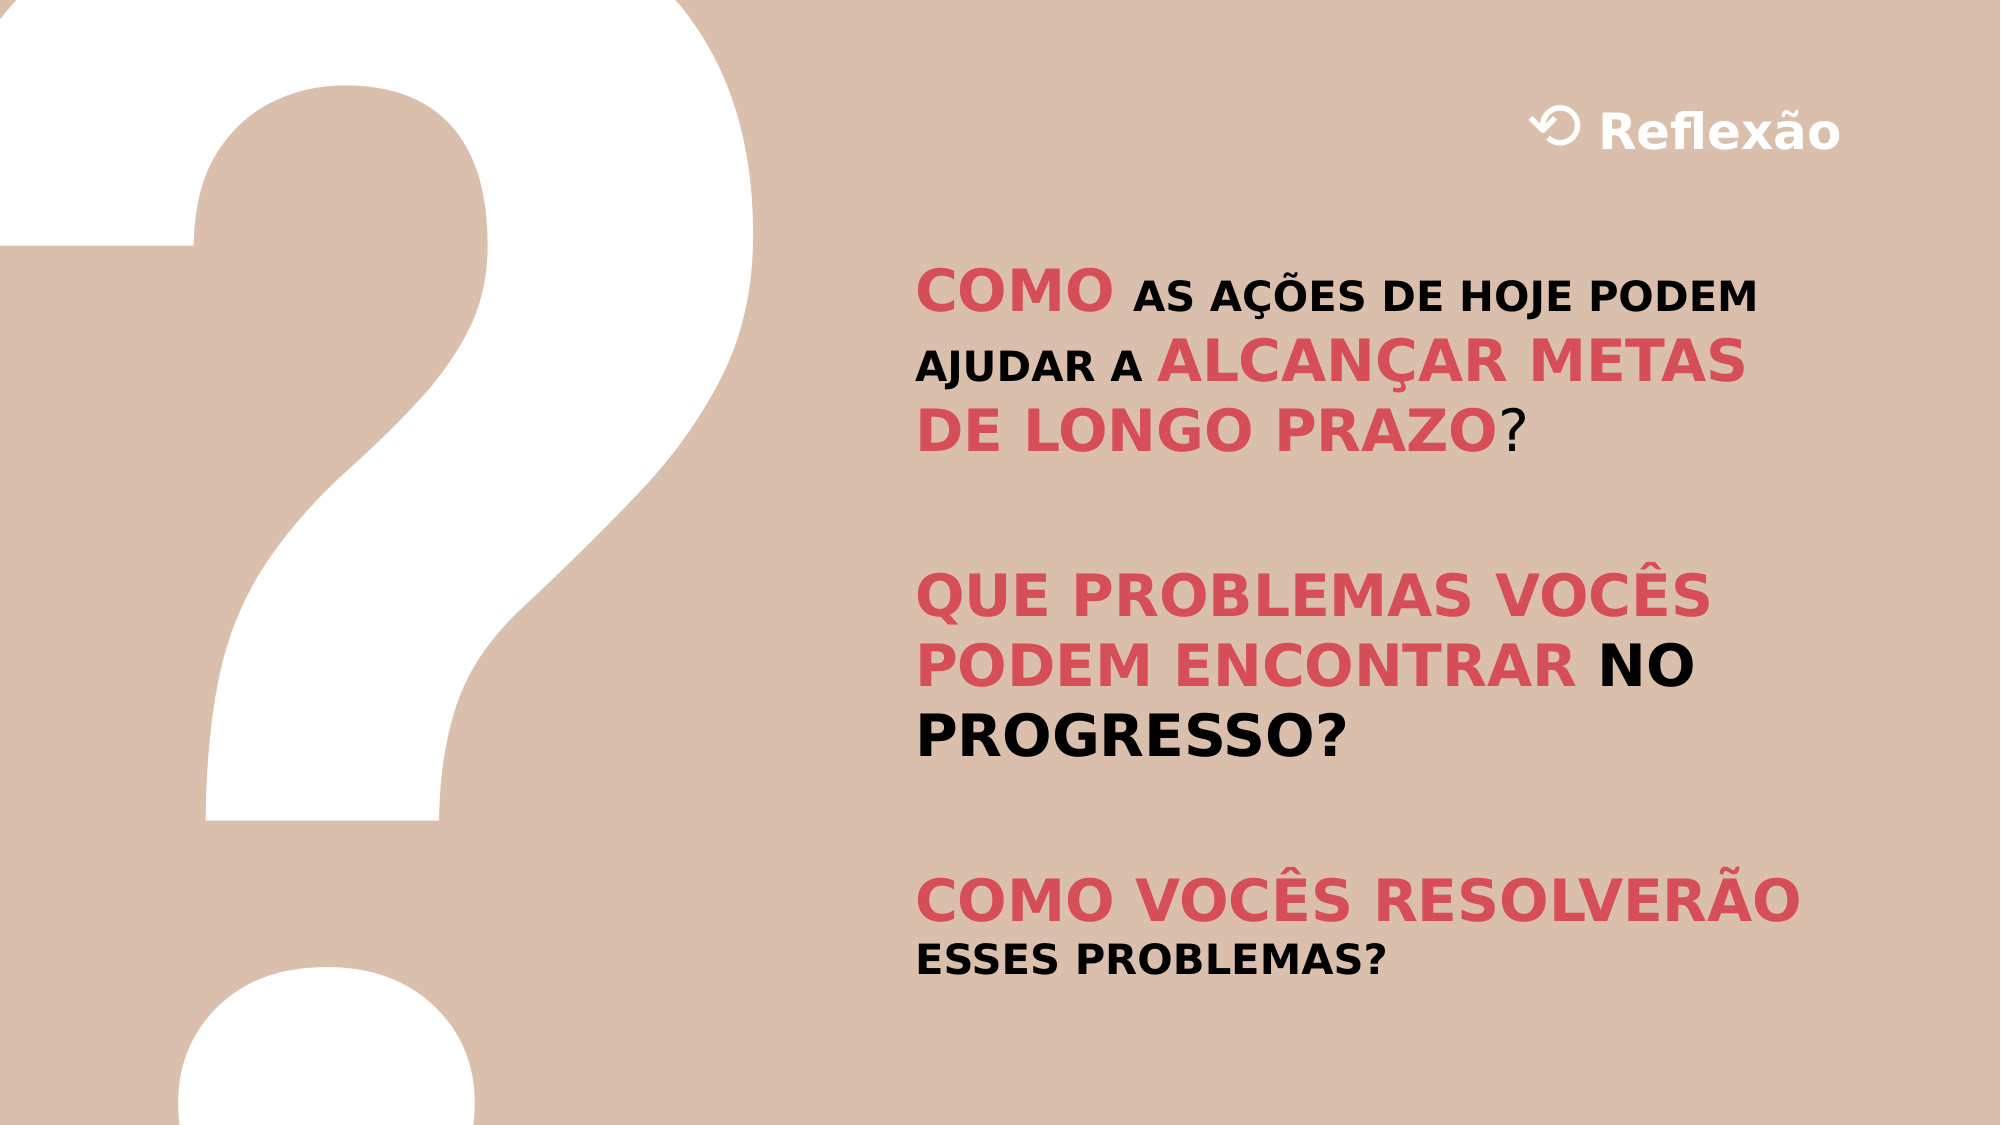

?
⟲ Reflexão
COMO AS AÇÕES DE HOJE PODEM AJUDAR A ALCANÇAR METAS
DE LONGO PRAZO?
QUE PROBLEMAS VOCÊS PODEM ENCONTRAR NO PROGRESSO?
COMO VOCÊS RESOLVERÃO
ESSES PROBLEMAS?